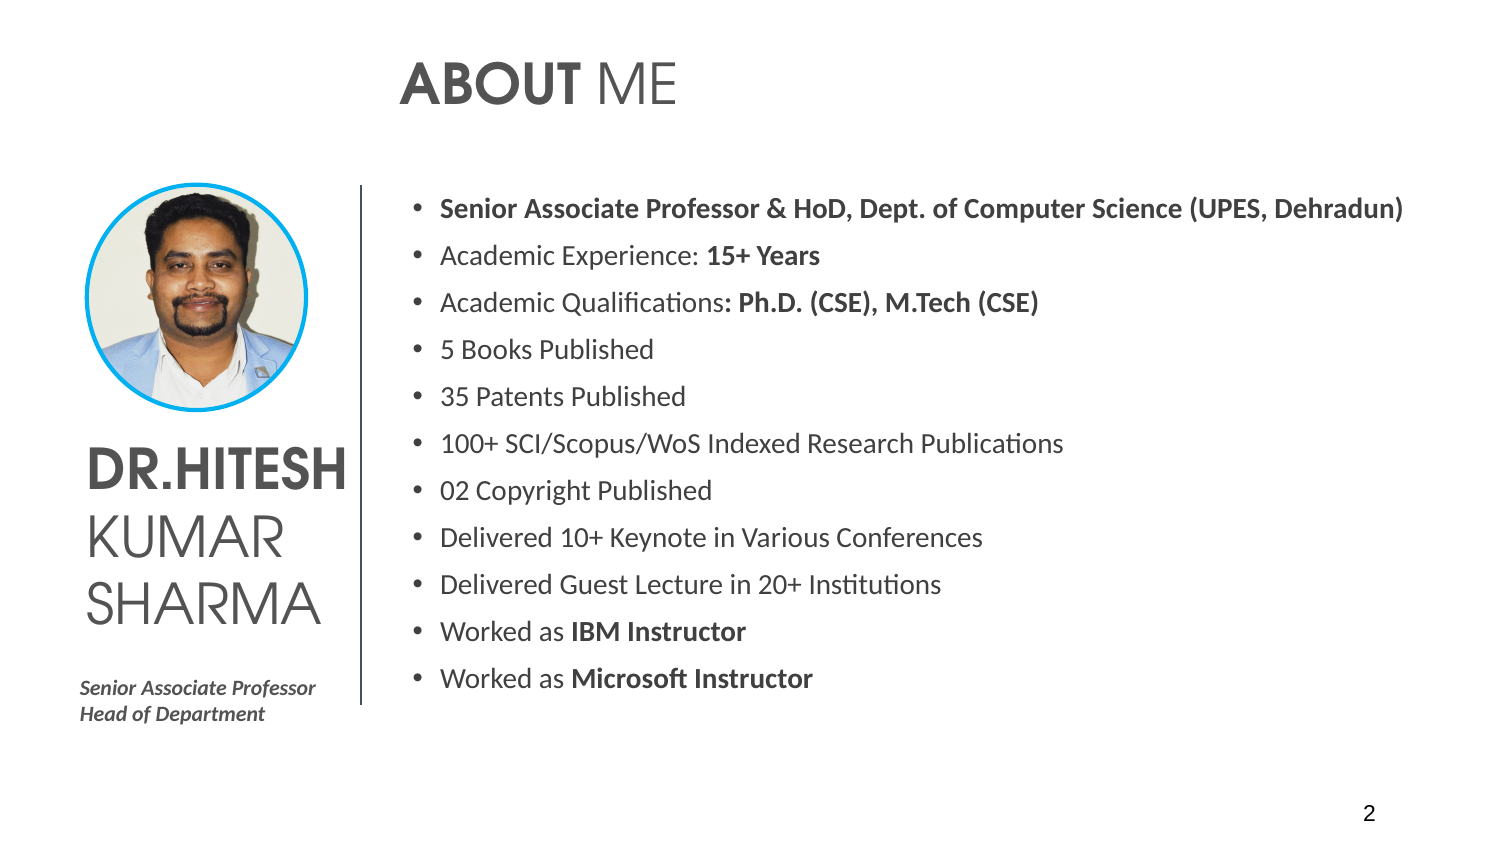

ABOUT ME

Senior Associate Professor & HoD, Dept. of Computer Science (UPES, Dehradun)
Academic Experience: 15+ Years
Academic Qualifications: Ph.D. (CSE), M.Tech (CSE)
5 Books Published
35 Patents Published
100+ SCI/Scopus/WoS Indexed Research Publications
02 Copyright Published
Delivered 10+ Keynote in Various Conferences
Delivered Guest Lecture in 20+ Institutions
Worked as IBM Instructor
Worked as Microsoft Instructor

DR.HITESH KUMAR SHARMA
Senior Associate Professor
Head of Department

2